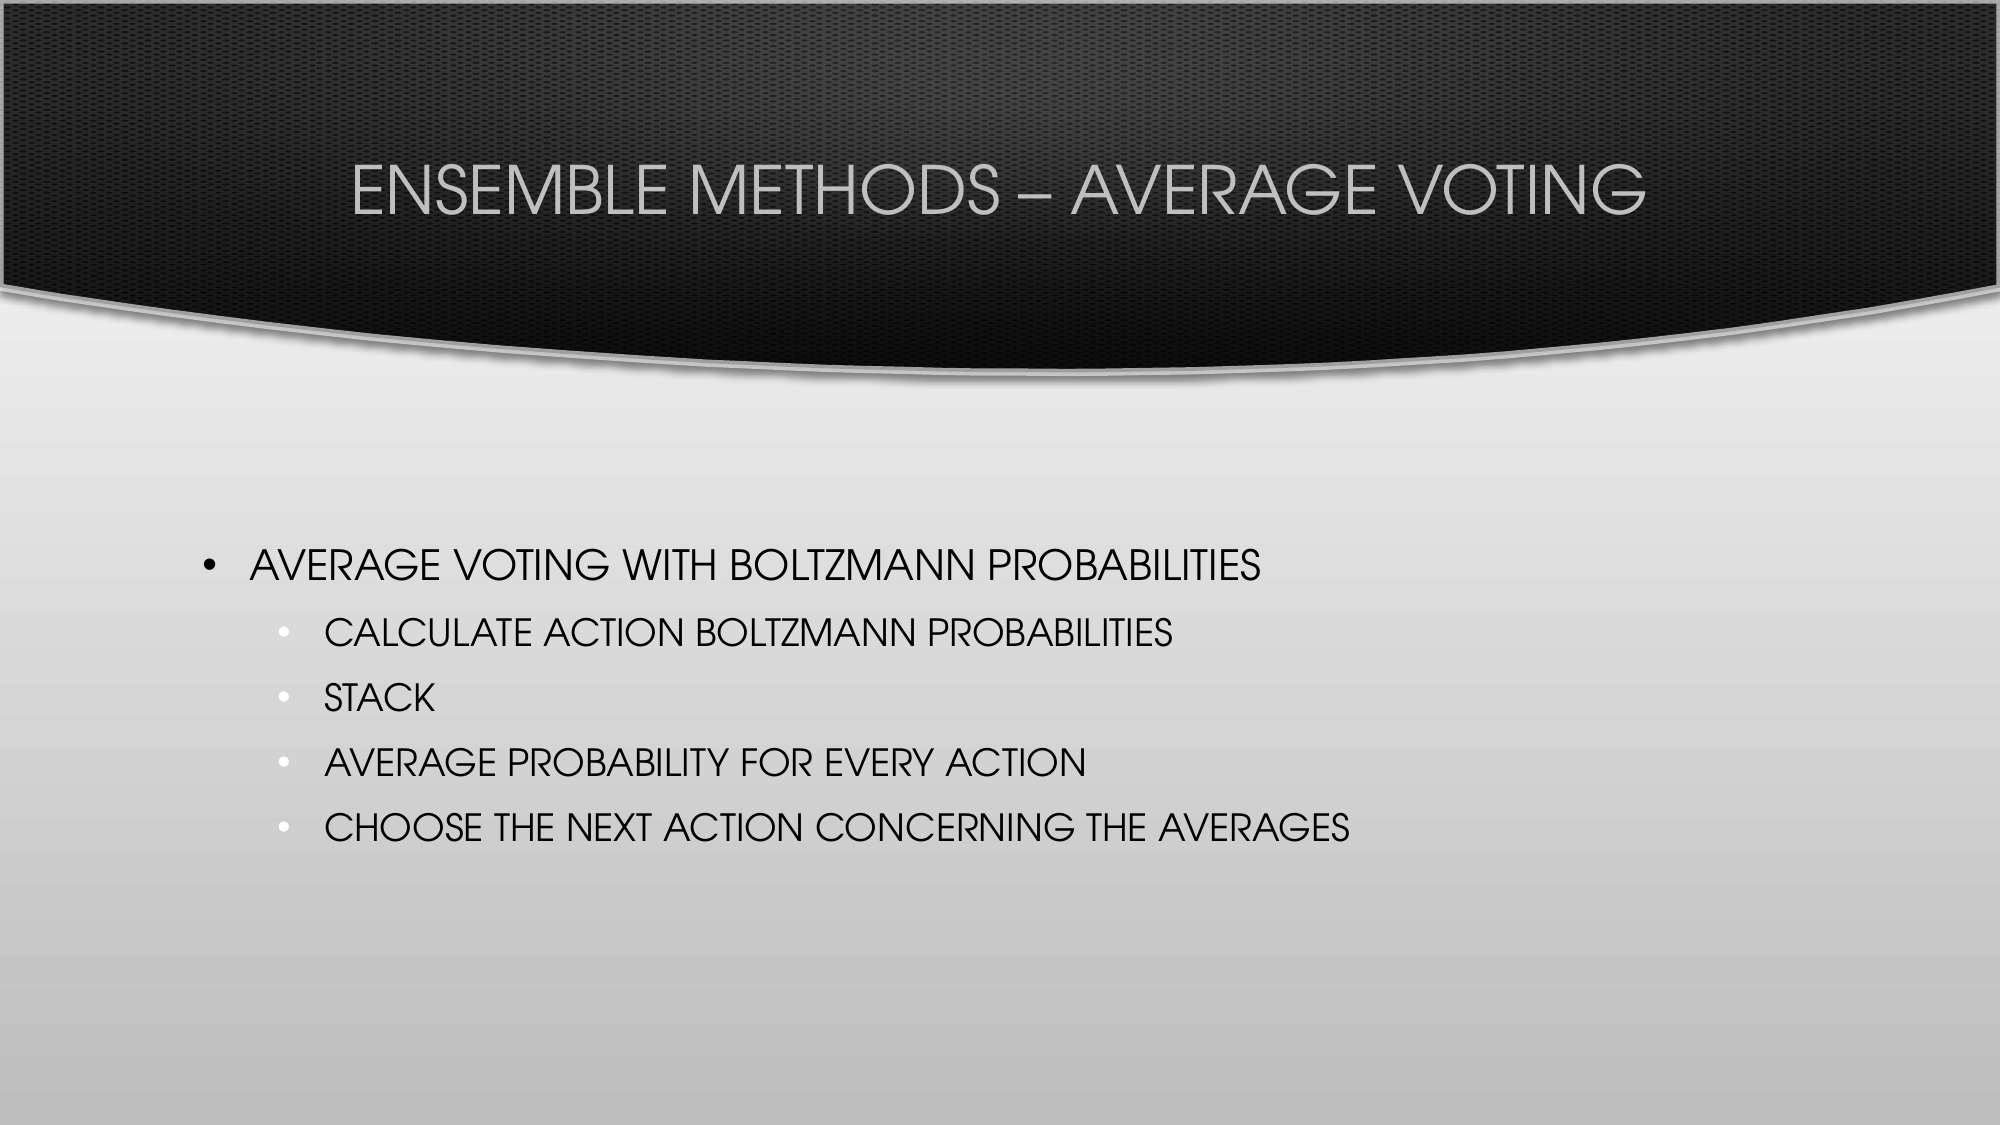

# Ensemble Methods – Average voting
Average Voting with Boltzmann Probabilities
Calculate action boltzmann probabilities
Stack
Average probability for every action
Choose the Next Action concerning The Averages